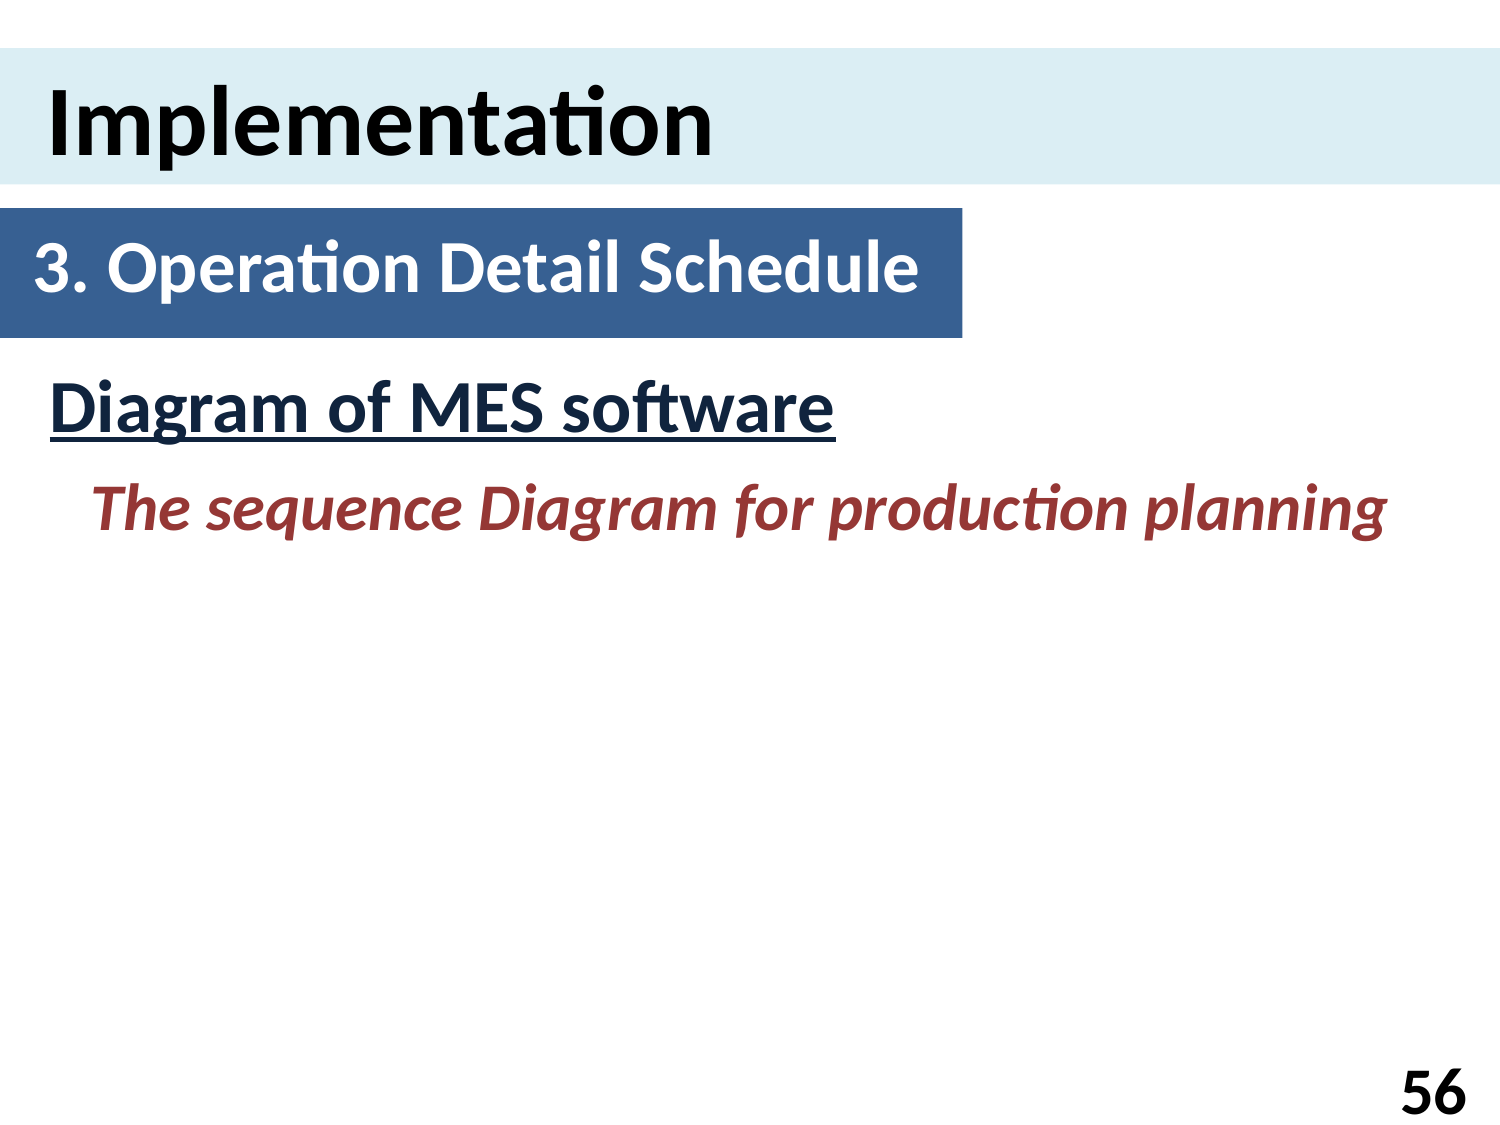

Implementation

3. Operation Detail Schedule
Diagram of MES software
The sequence Diagram for production planning
56